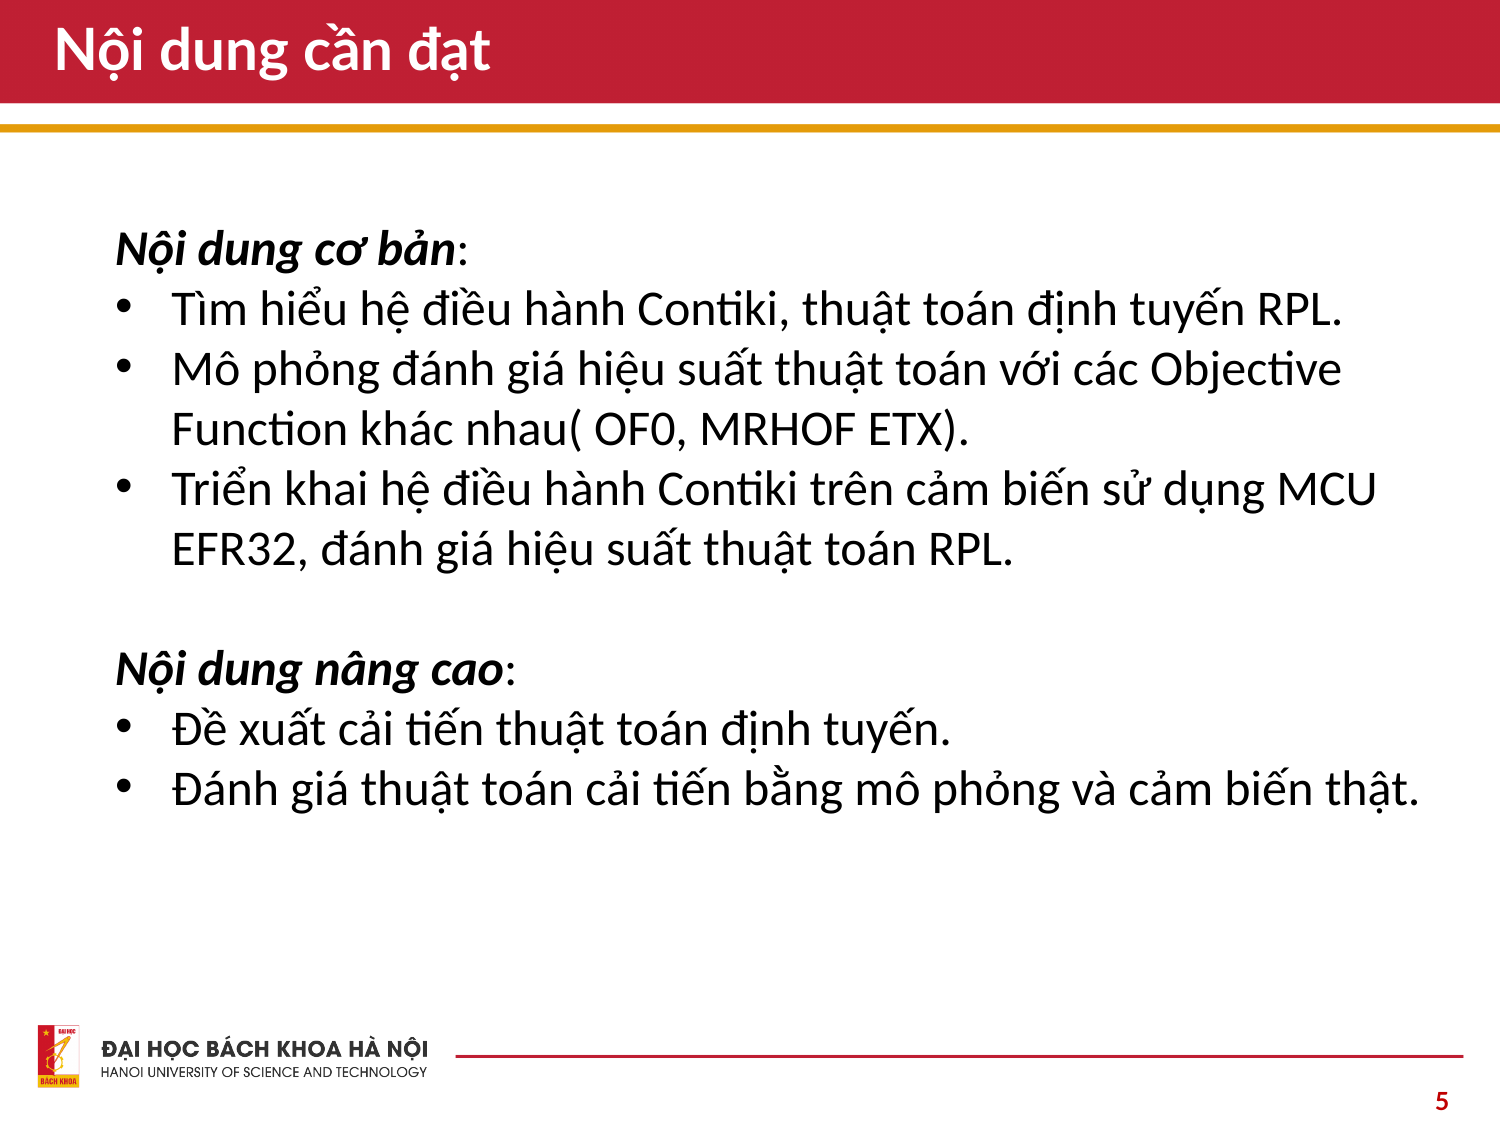

# Nội dung cần đạt
Nội dung cơ bản:
Tìm hiểu hệ điều hành Contiki, thuật toán định tuyến RPL.
Mô phỏng đánh giá hiệu suất thuật toán với các Objective Function khác nhau( OF0, MRHOF ETX).
Triển khai hệ điều hành Contiki trên cảm biến sử dụng MCU EFR32, đánh giá hiệu suất thuật toán RPL.

Nội dung nâng cao:
Đề xuất cải tiến thuật toán định tuyến.
Đánh giá thuật toán cải tiến bằng mô phỏng và cảm biến thật.

5